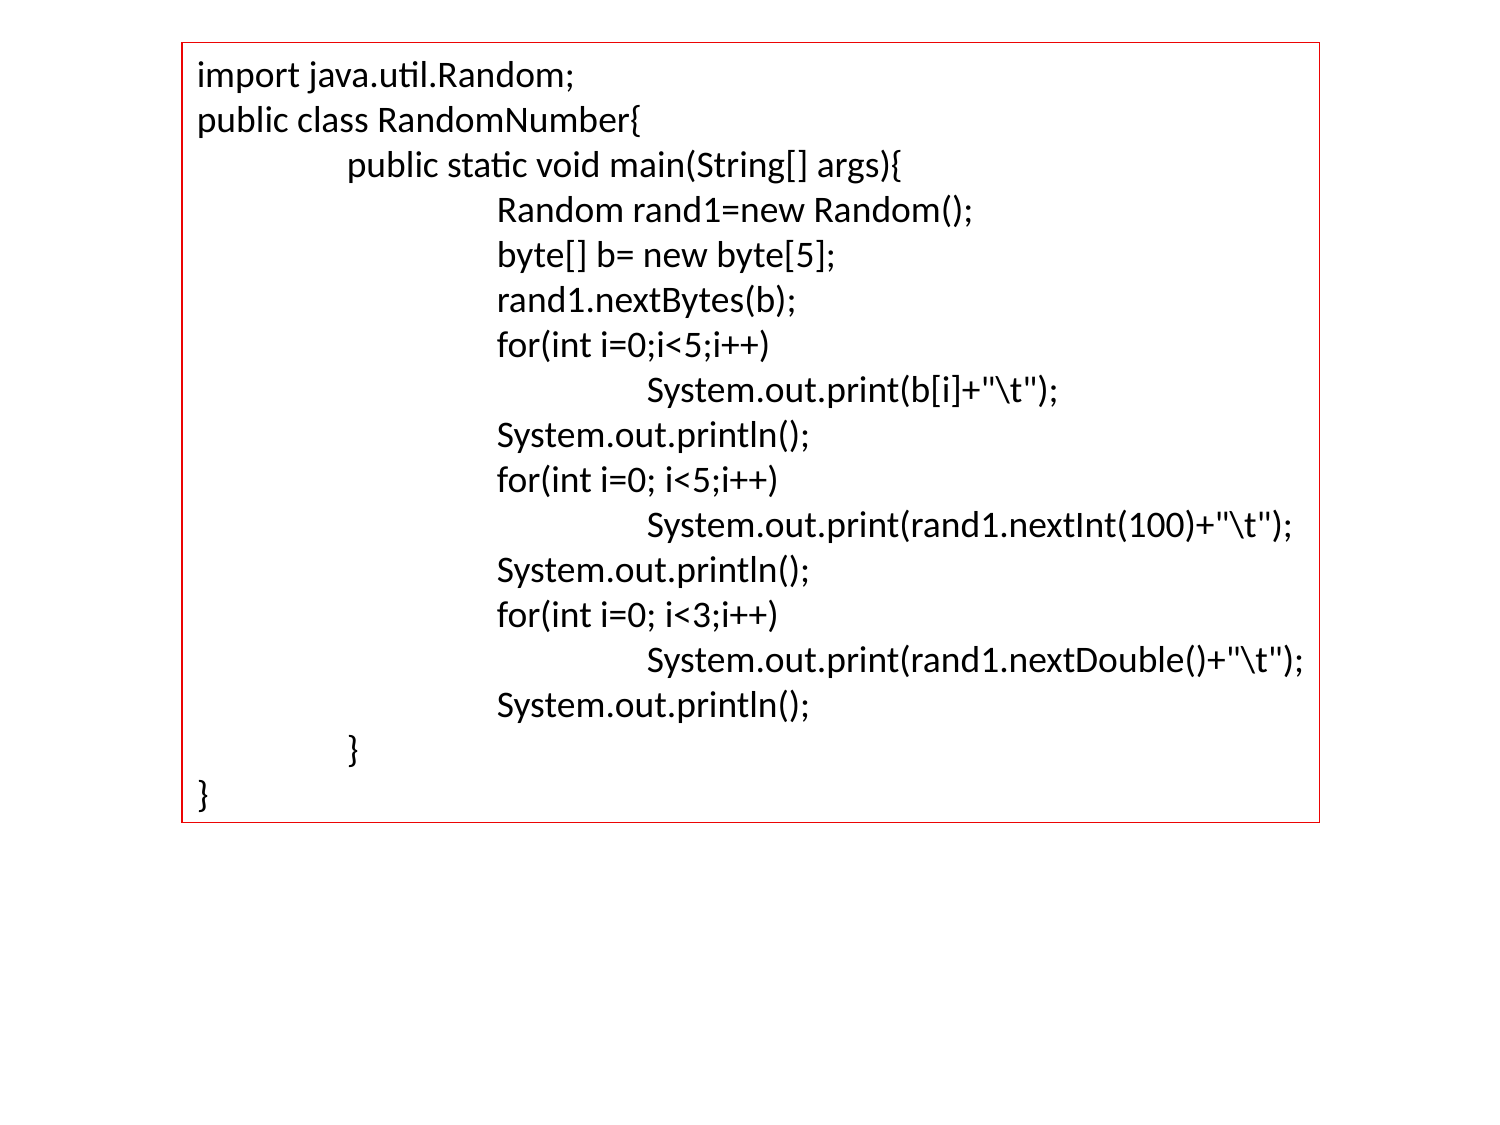

import java.util.Random;
public class RandomNumber{
	public static void main(String[] args){
		Random rand1=new Random();
		byte[] b= new byte[5];
		rand1.nextBytes(b);
		for(int i=0;i<5;i++)
			System.out.print(b[i]+"\t");
		System.out.println();
		for(int i=0; i<5;i++)
			System.out.print(rand1.nextInt(100)+"\t");
		System.out.println();
		for(int i=0; i<3;i++)
			System.out.print(rand1.nextDouble()+"\t");
		System.out.println();
	}
}